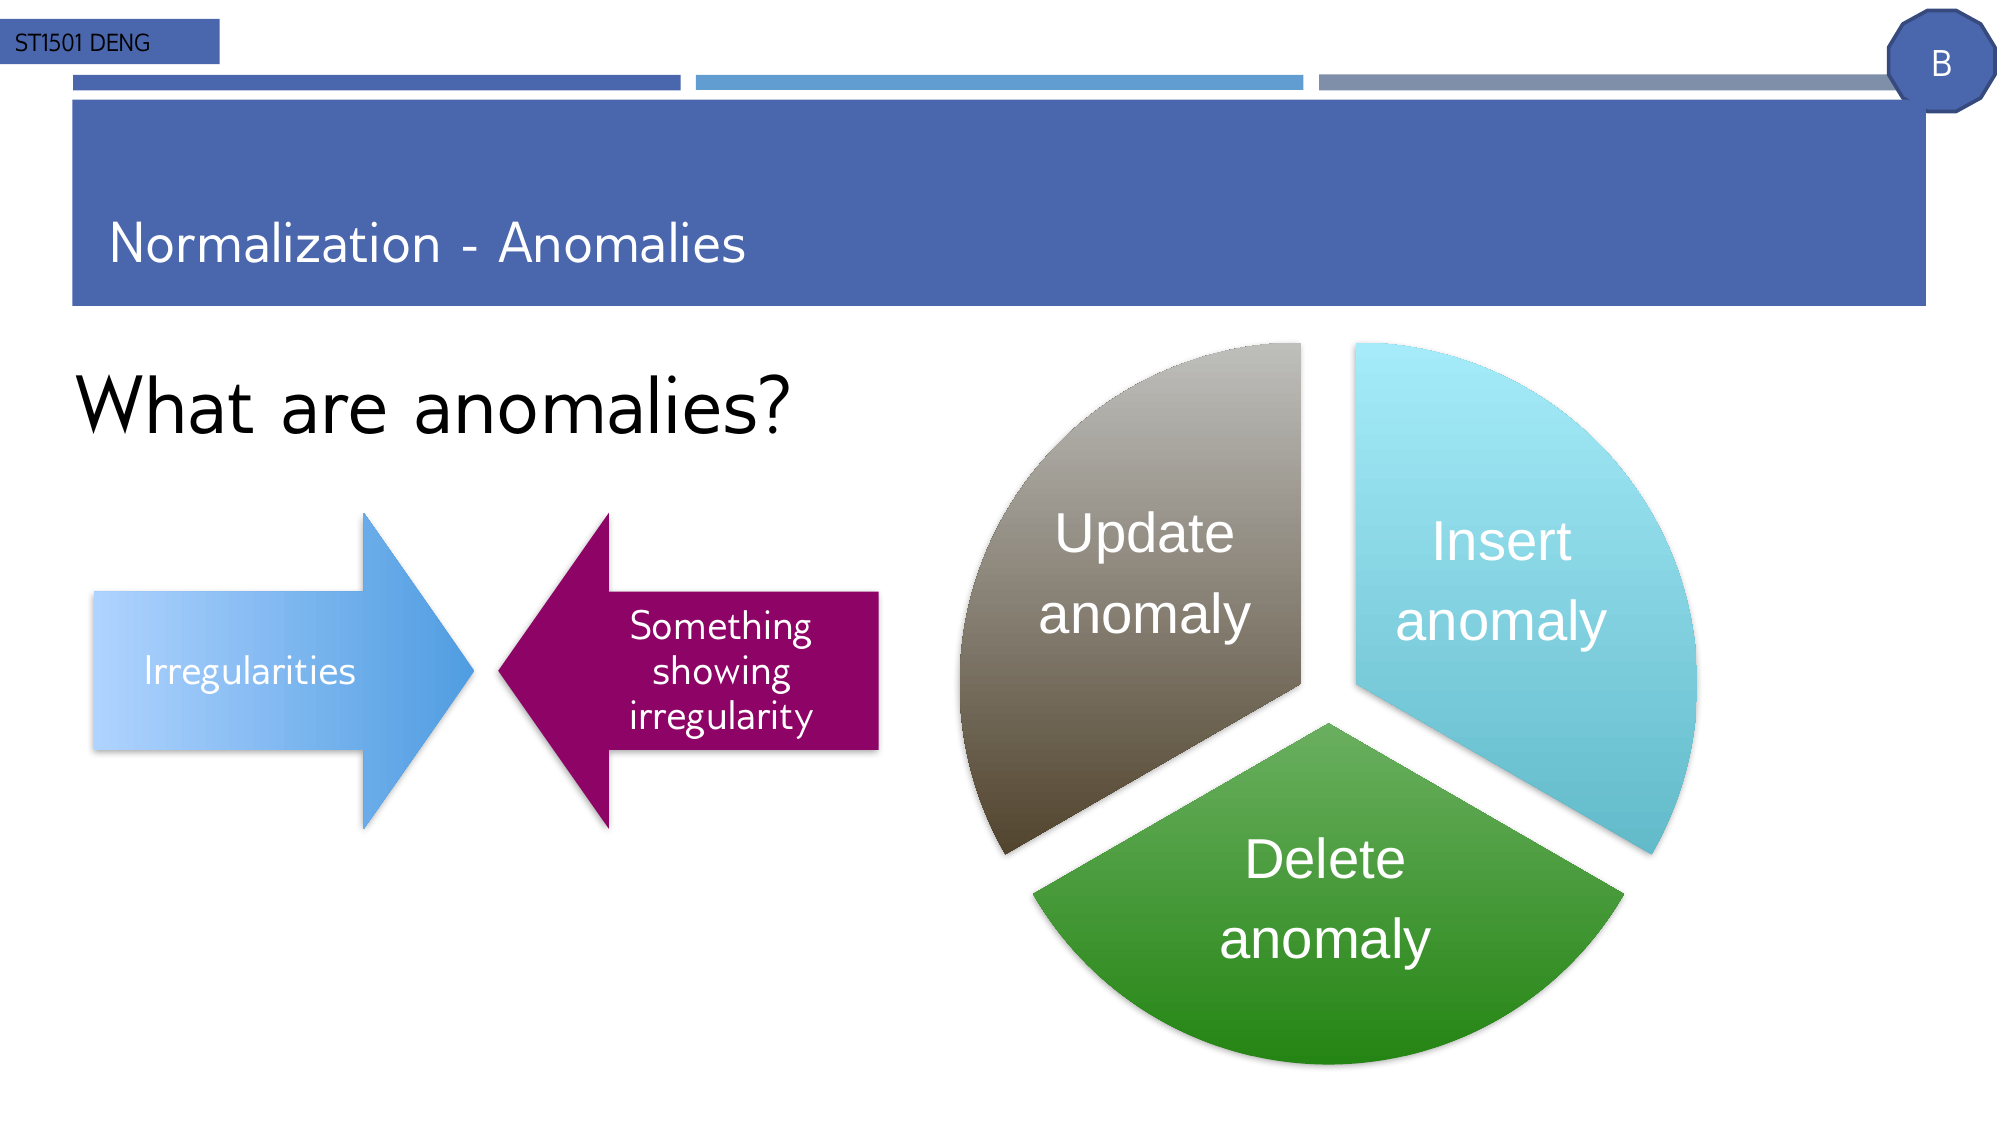

# Normalization - Anomalies
What are anomalies?

Update
anomaly

Insert
anomaly

Delete
anomaly

Irregularities

Something showing irregularity